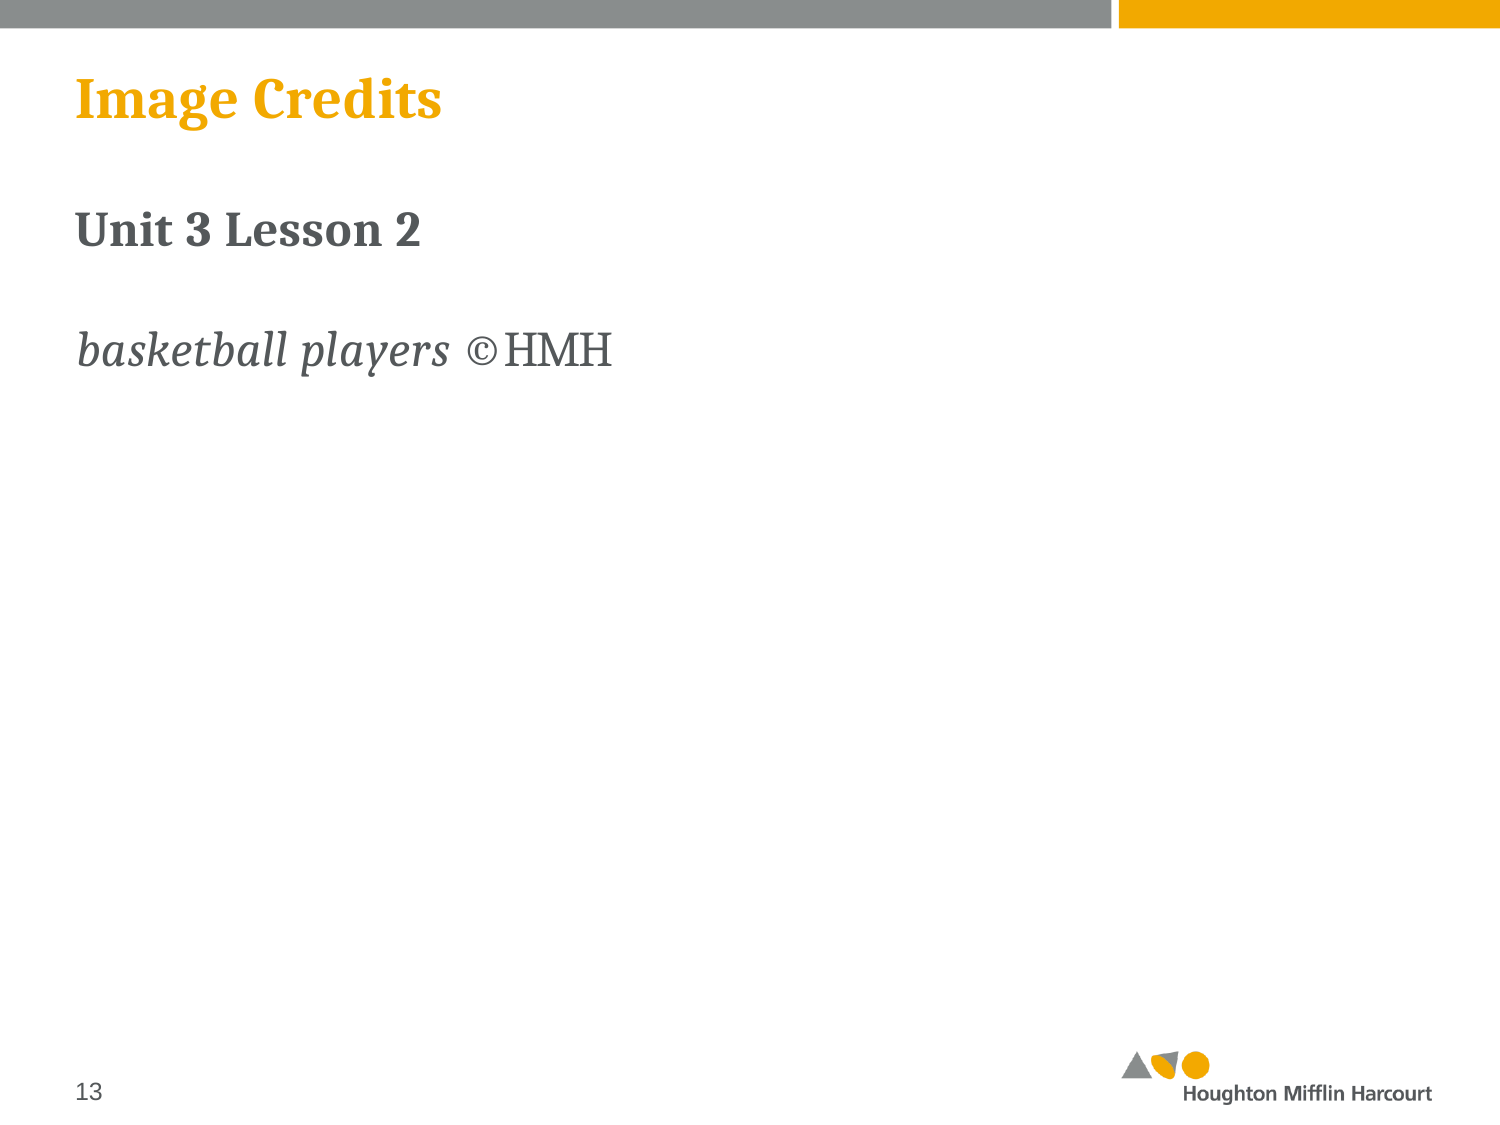

# Image Credits
Unit 3 Lesson 2

basketball players ©HMH

13